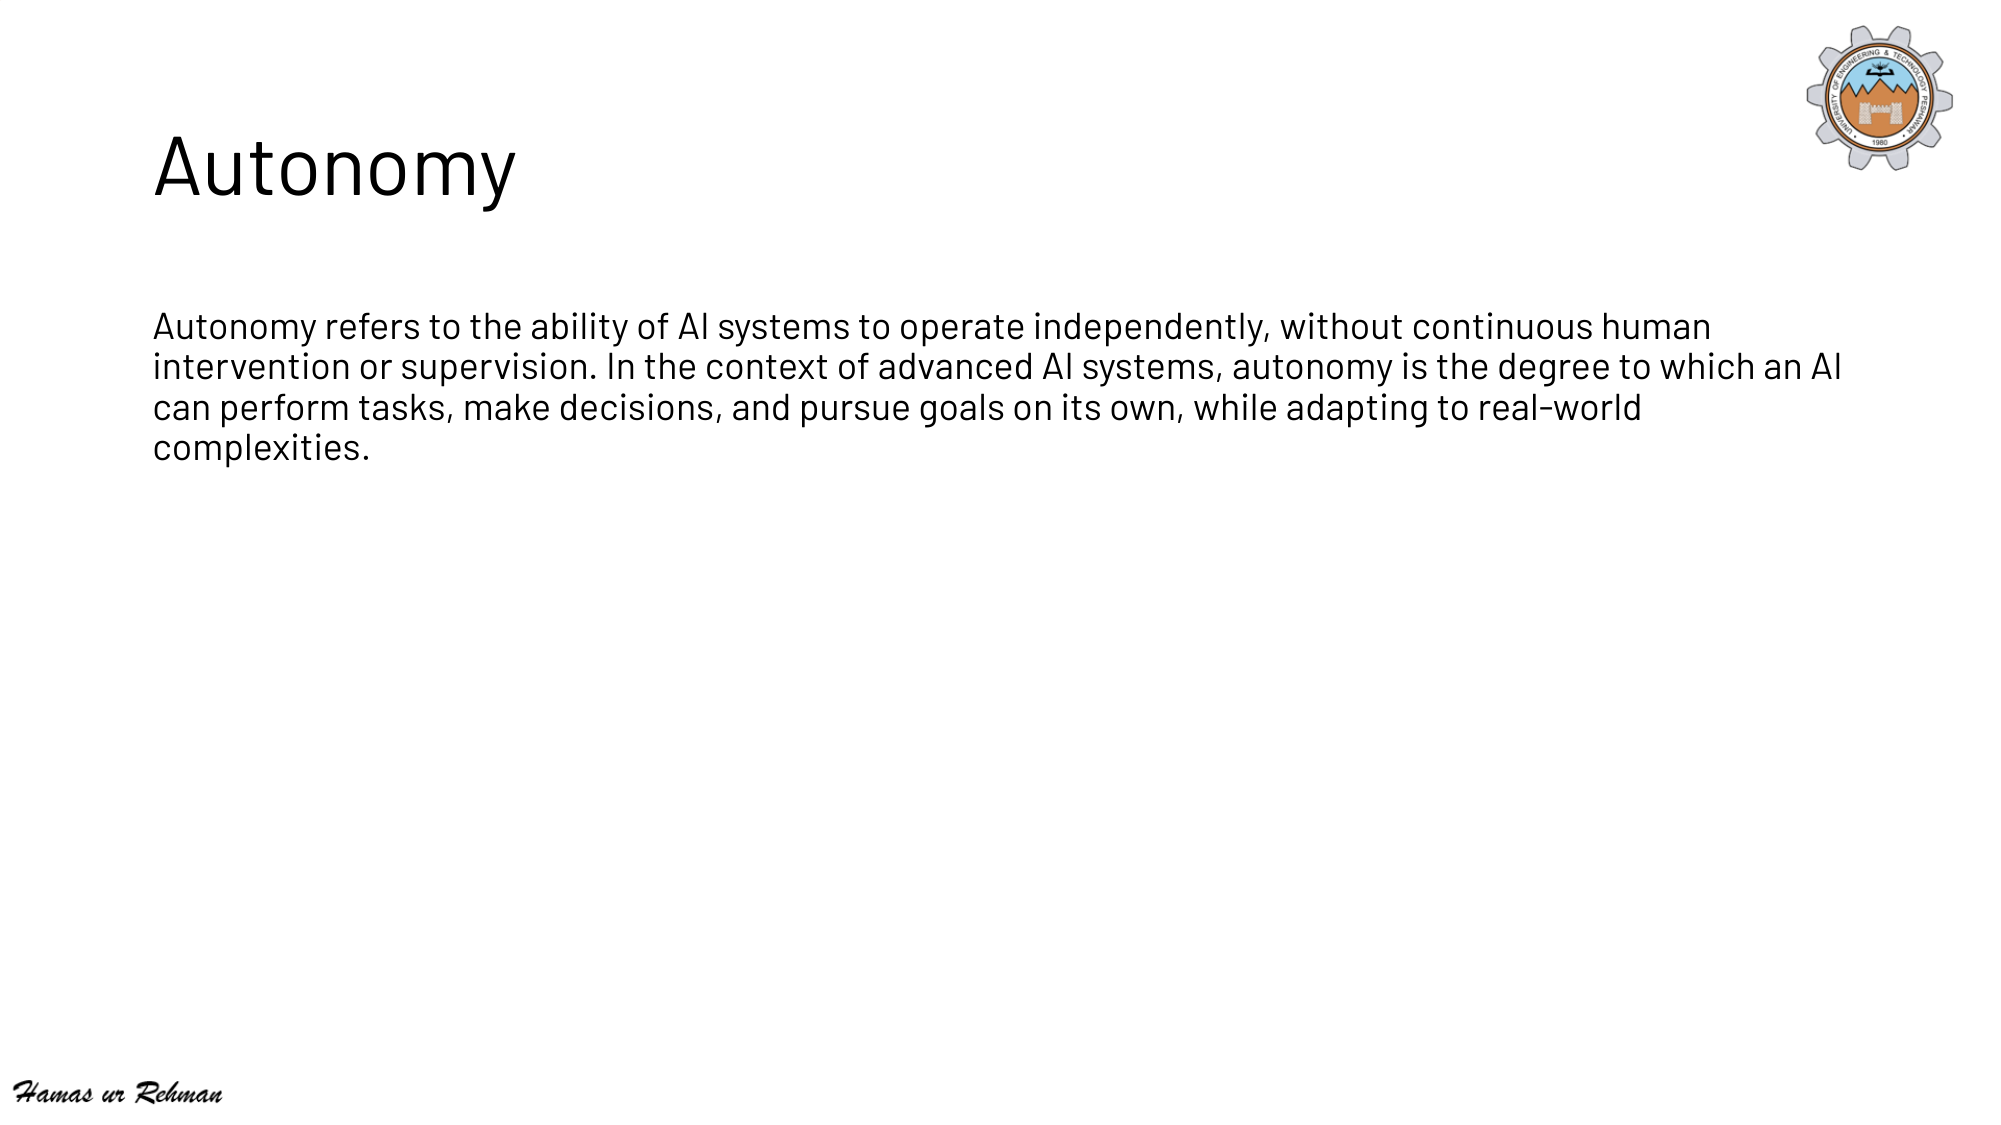

# Autonomy
Autonomy refers to the ability of AI systems to operate independently, without continuous human intervention or supervision. In the context of advanced AI systems, autonomy is the degree to which an AI can perform tasks, make decisions, and pursue goals on its own, while adapting to real-world complexities.